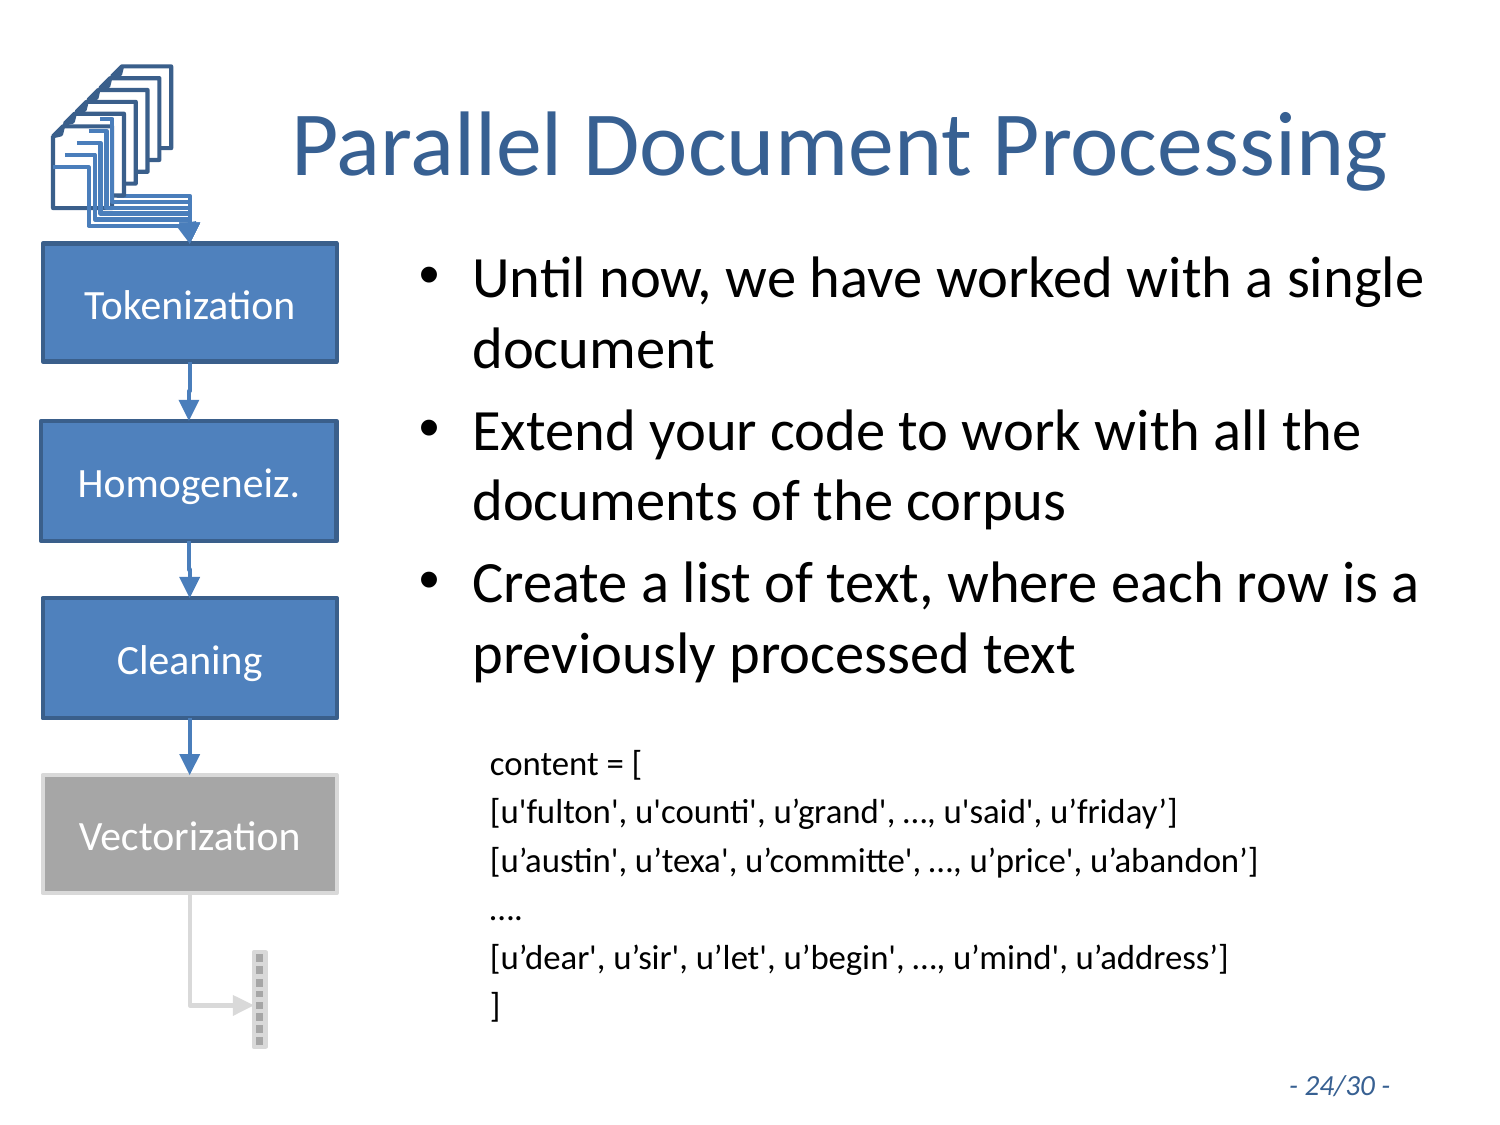

# Parallel Document Processing

Until now, we have worked with a single document
Extend your code to work with all the documents of the corpus
Create a list of text, where each row is a previously processed text

content = [
	[u'fulton', u'counti', u’grand', …, u'said', u’friday’]
	[u’austin', u’texa', u’committe', …, u’price', u’abandon’]
	….
	[u’dear', u’sir', u’let', u’begin', …, u’mind', u’address’]
	]
Tokenization
Homogeneiz.
Cleaning
Vectorization